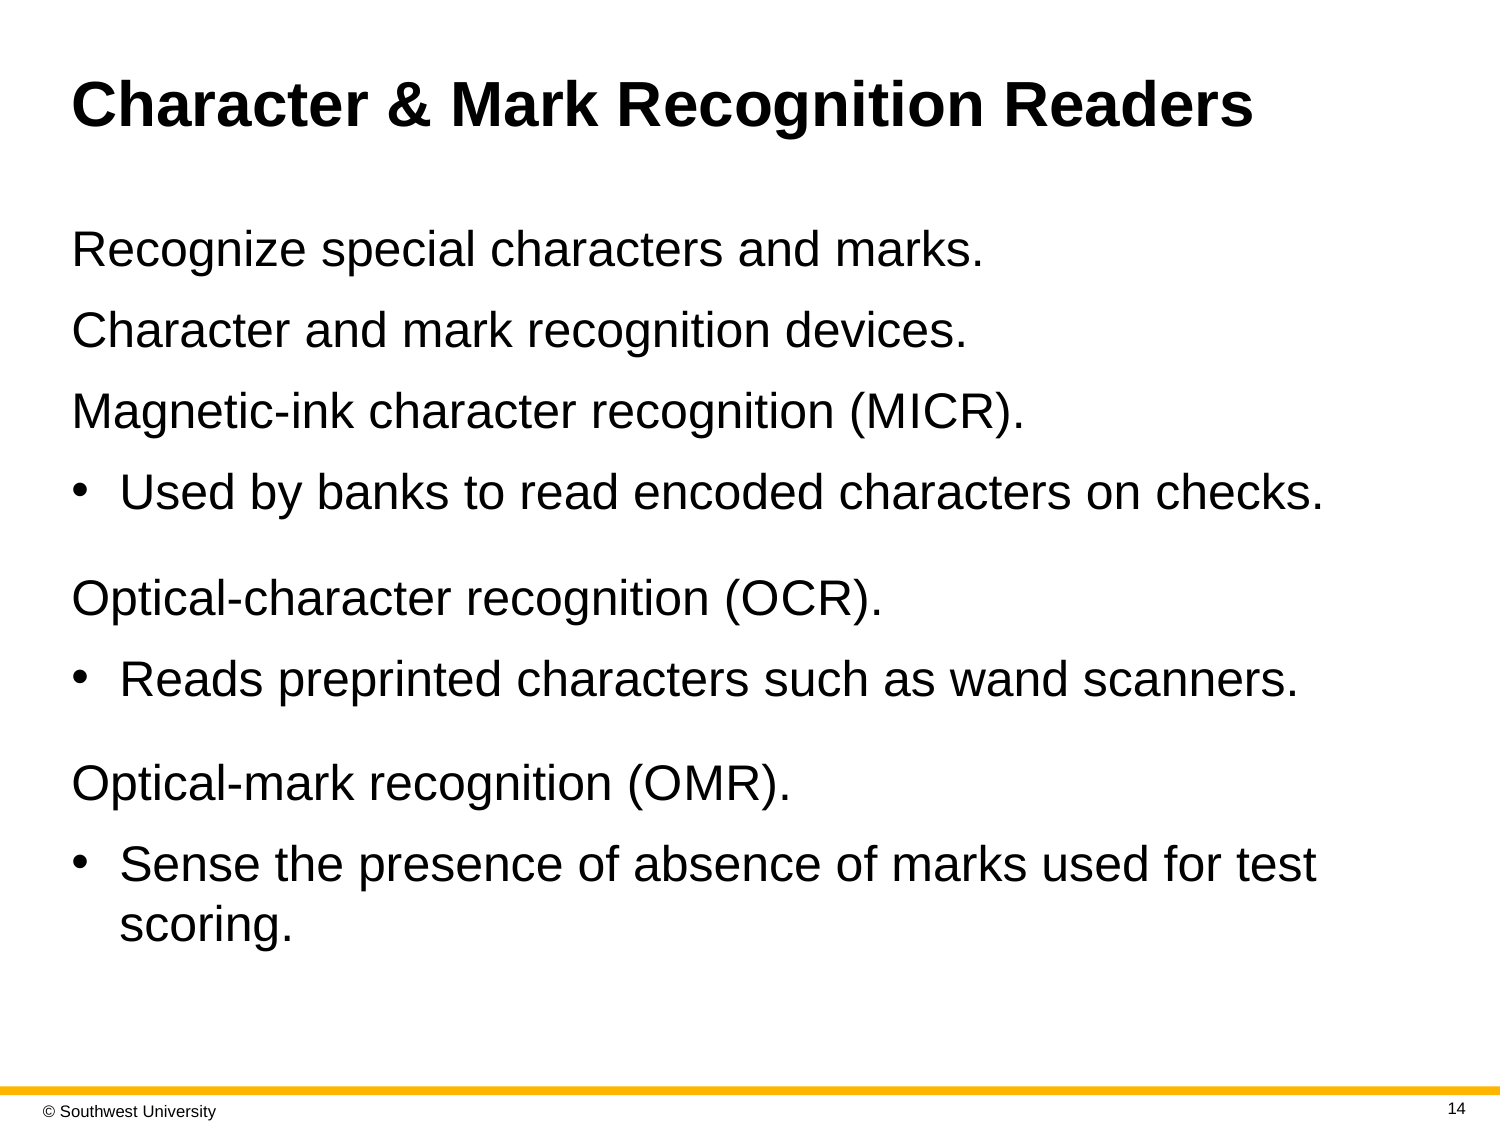

# Character & Mark Recognition Readers
Recognize special characters and marks.
Character and mark recognition devices.
Magnetic-ink character recognition (M I C R).
Used by banks to read encoded characters on checks.
Optical-character recognition (O C R).
Reads preprinted characters such as wand scanners.
Optical-mark recognition (O M R).
Sense the presence of absence of marks used for test scoring.
14